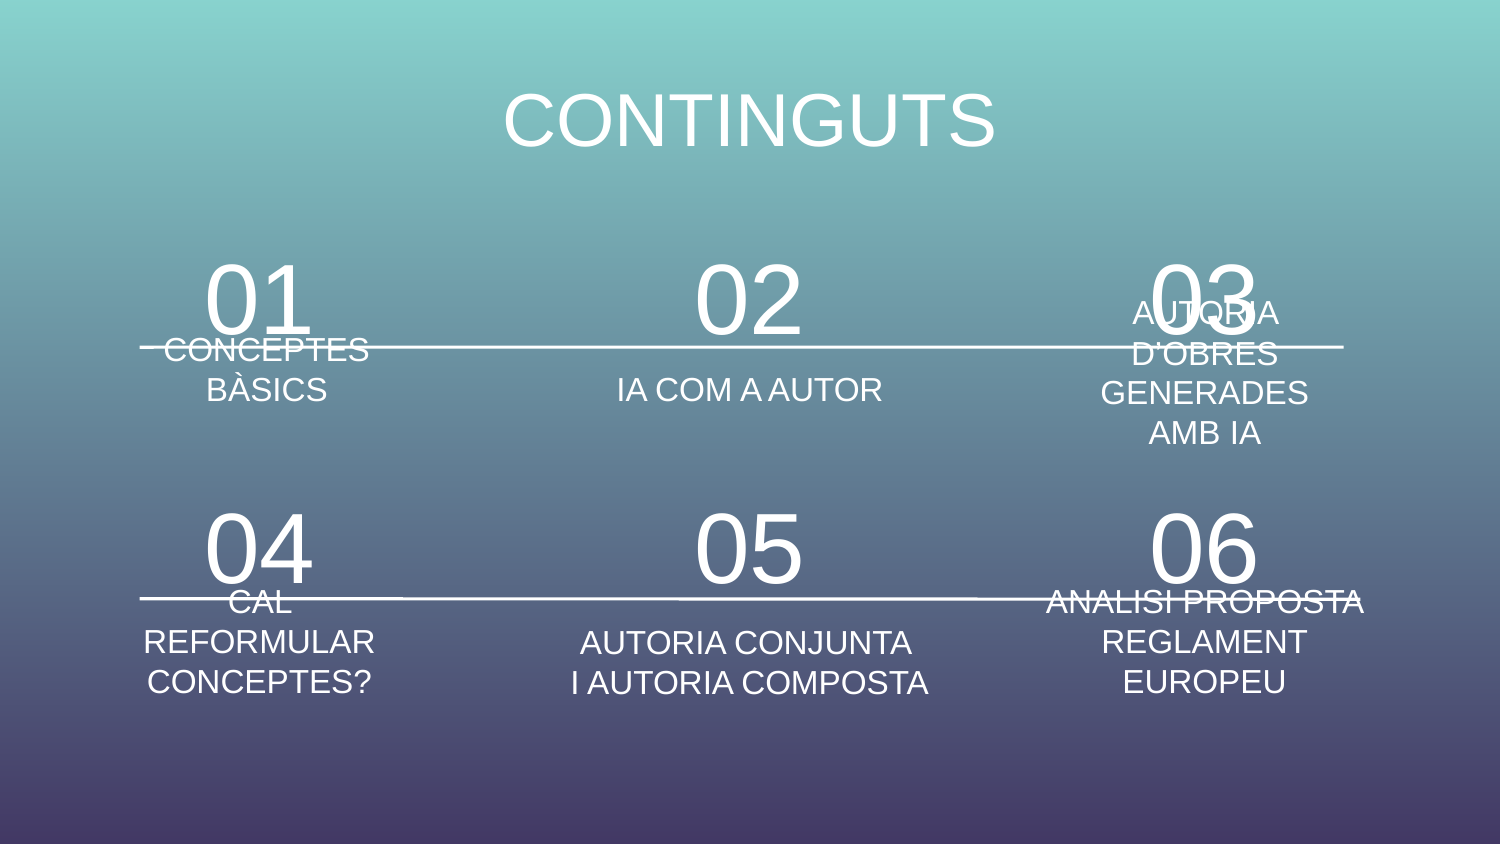

CONTINGUTS
01
02
03
IA COM A AUTOR
# CONCEPTES BÀSICS
AUTORIA D’OBRES GENERADES AMB IA
04
05
06
CAL REFORMULAR CONCEPTES?
ANALISI PROPOSTA REGLAMENT EUROPEU
AUTORIA CONJUNTA
I AUTORIA COMPOSTA